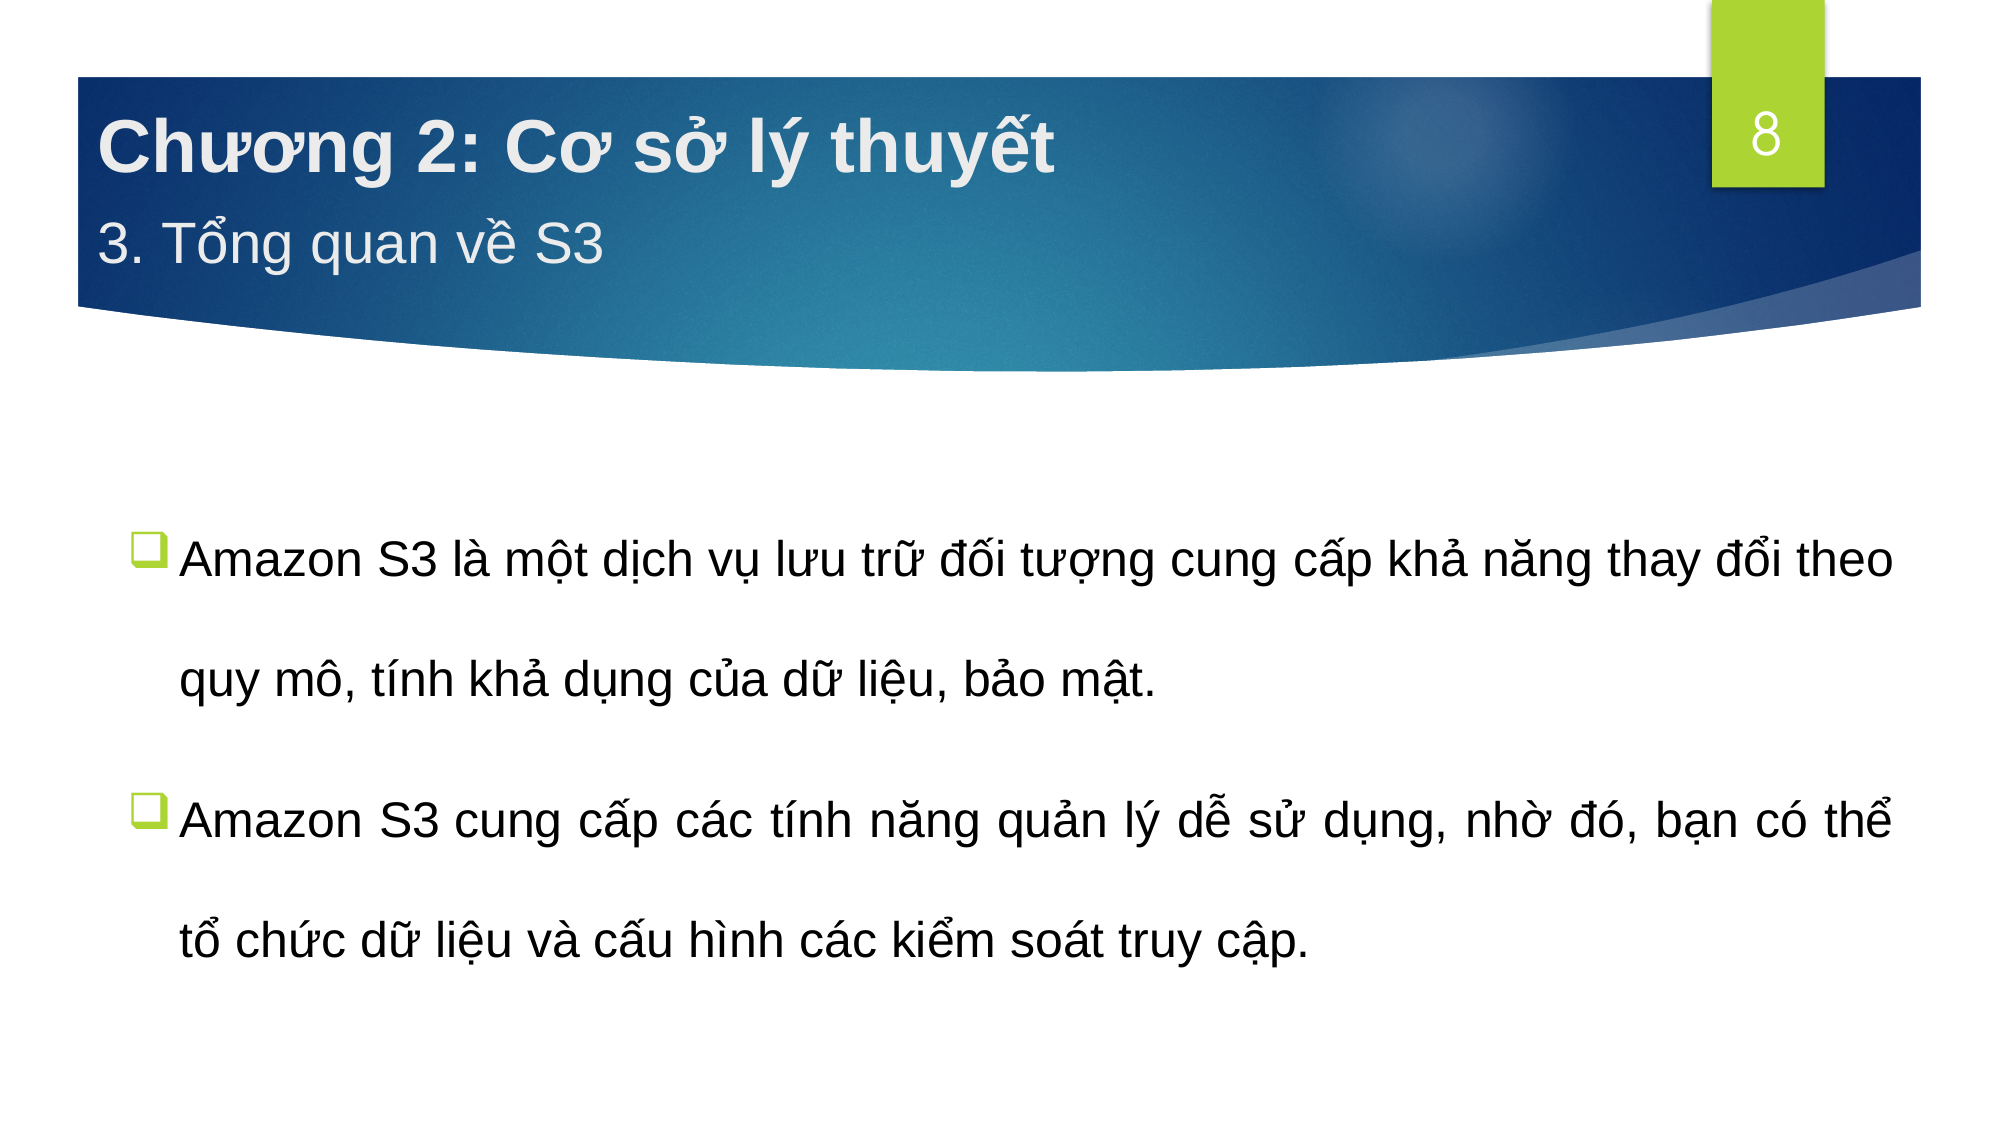

8
# Chương 2: Cơ sở lý thuyết
3. Tổng quan về S3
Amazon S3 là một dịch vụ lưu trữ đối tượng cung cấp khả năng thay đổi theo quy mô, tính khả dụng của dữ liệu, bảo mật.
Amazon S3 cung cấp các tính năng quản lý dễ sử dụng, nhờ đó, bạn có thể tổ chức dữ liệu và cấu hình các kiểm soát truy cập.